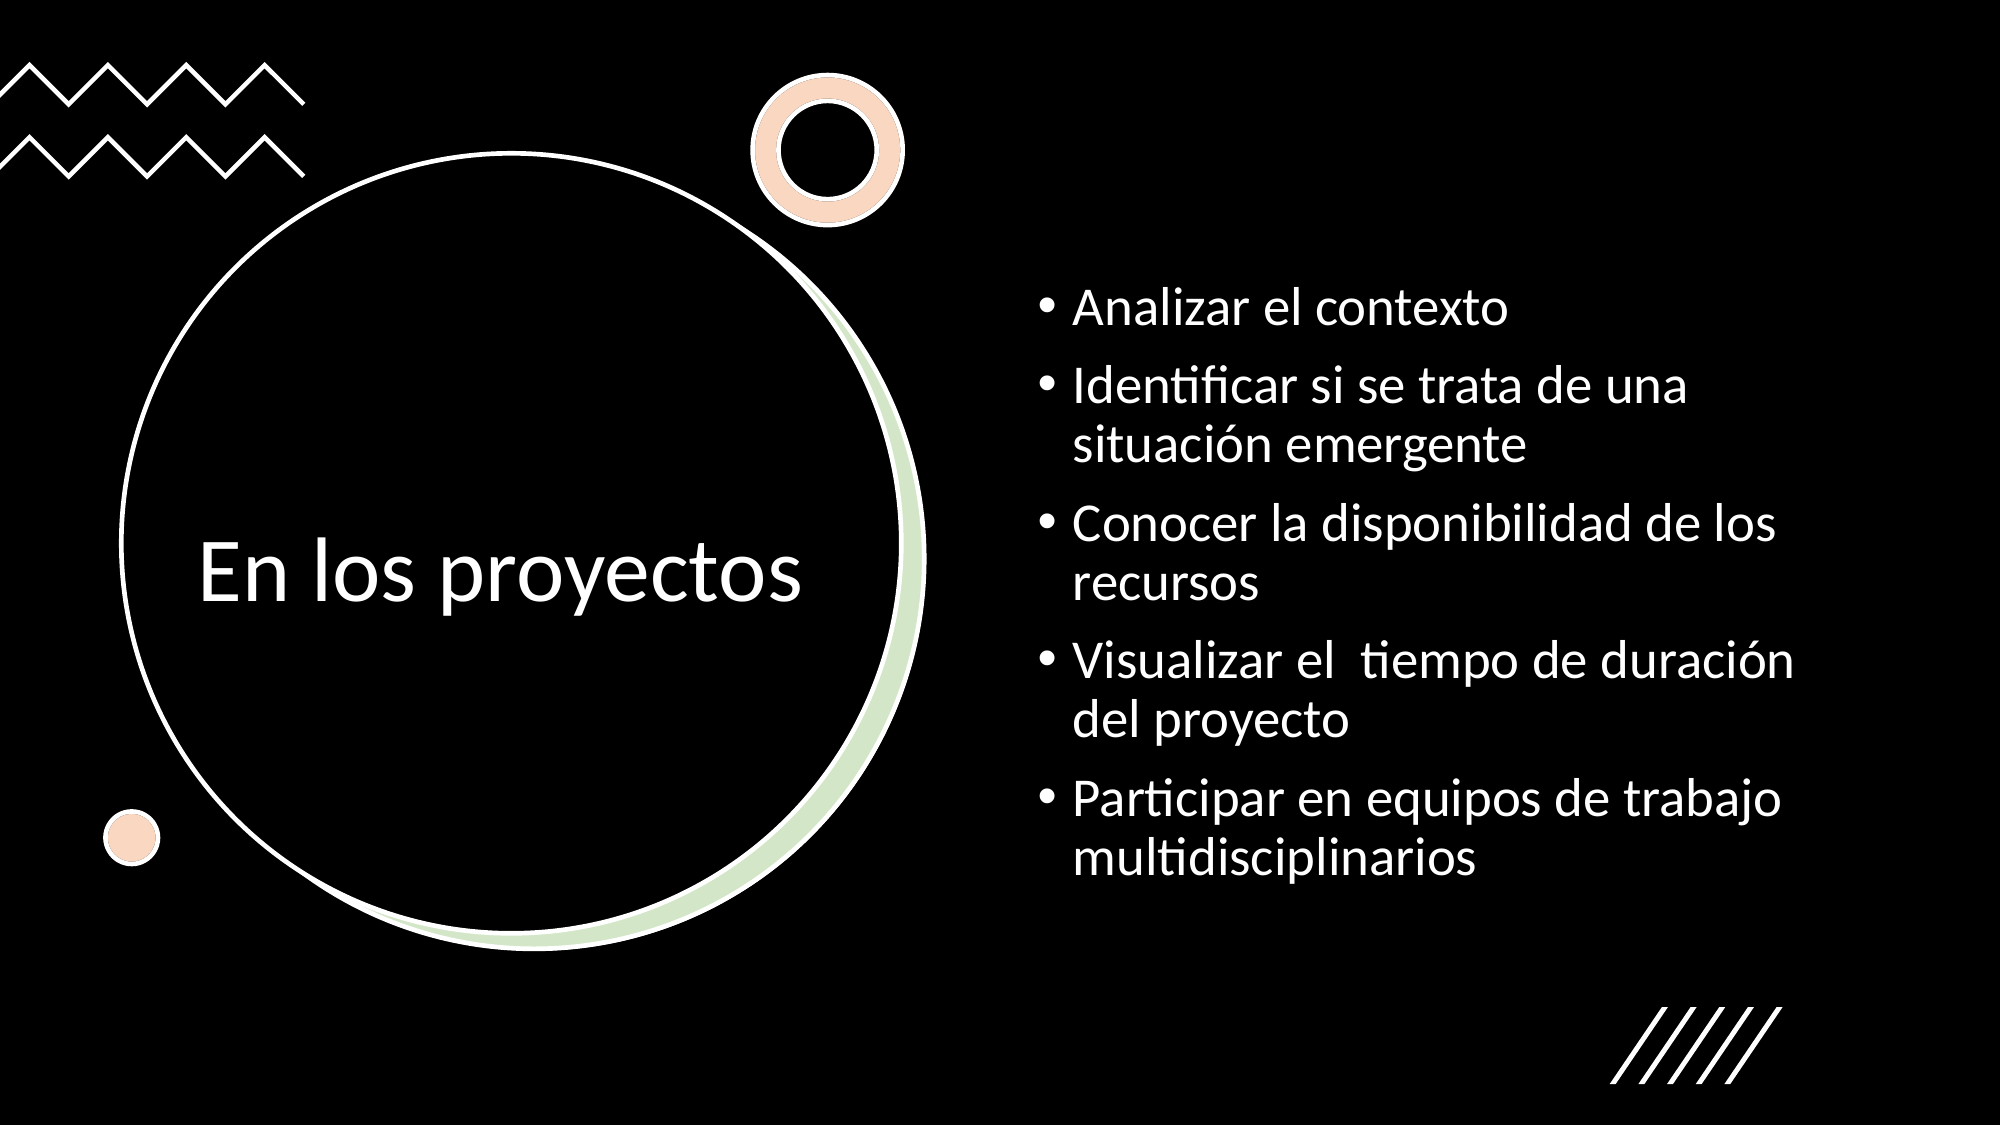

Analizar el contexto
Identificar si se trata de una situación emergente
Conocer la disponibilidad de los recursos
Visualizar el  tiempo de duración del proyecto
Participar en equipos de trabajo multidisciplinarios

# En los proyectos